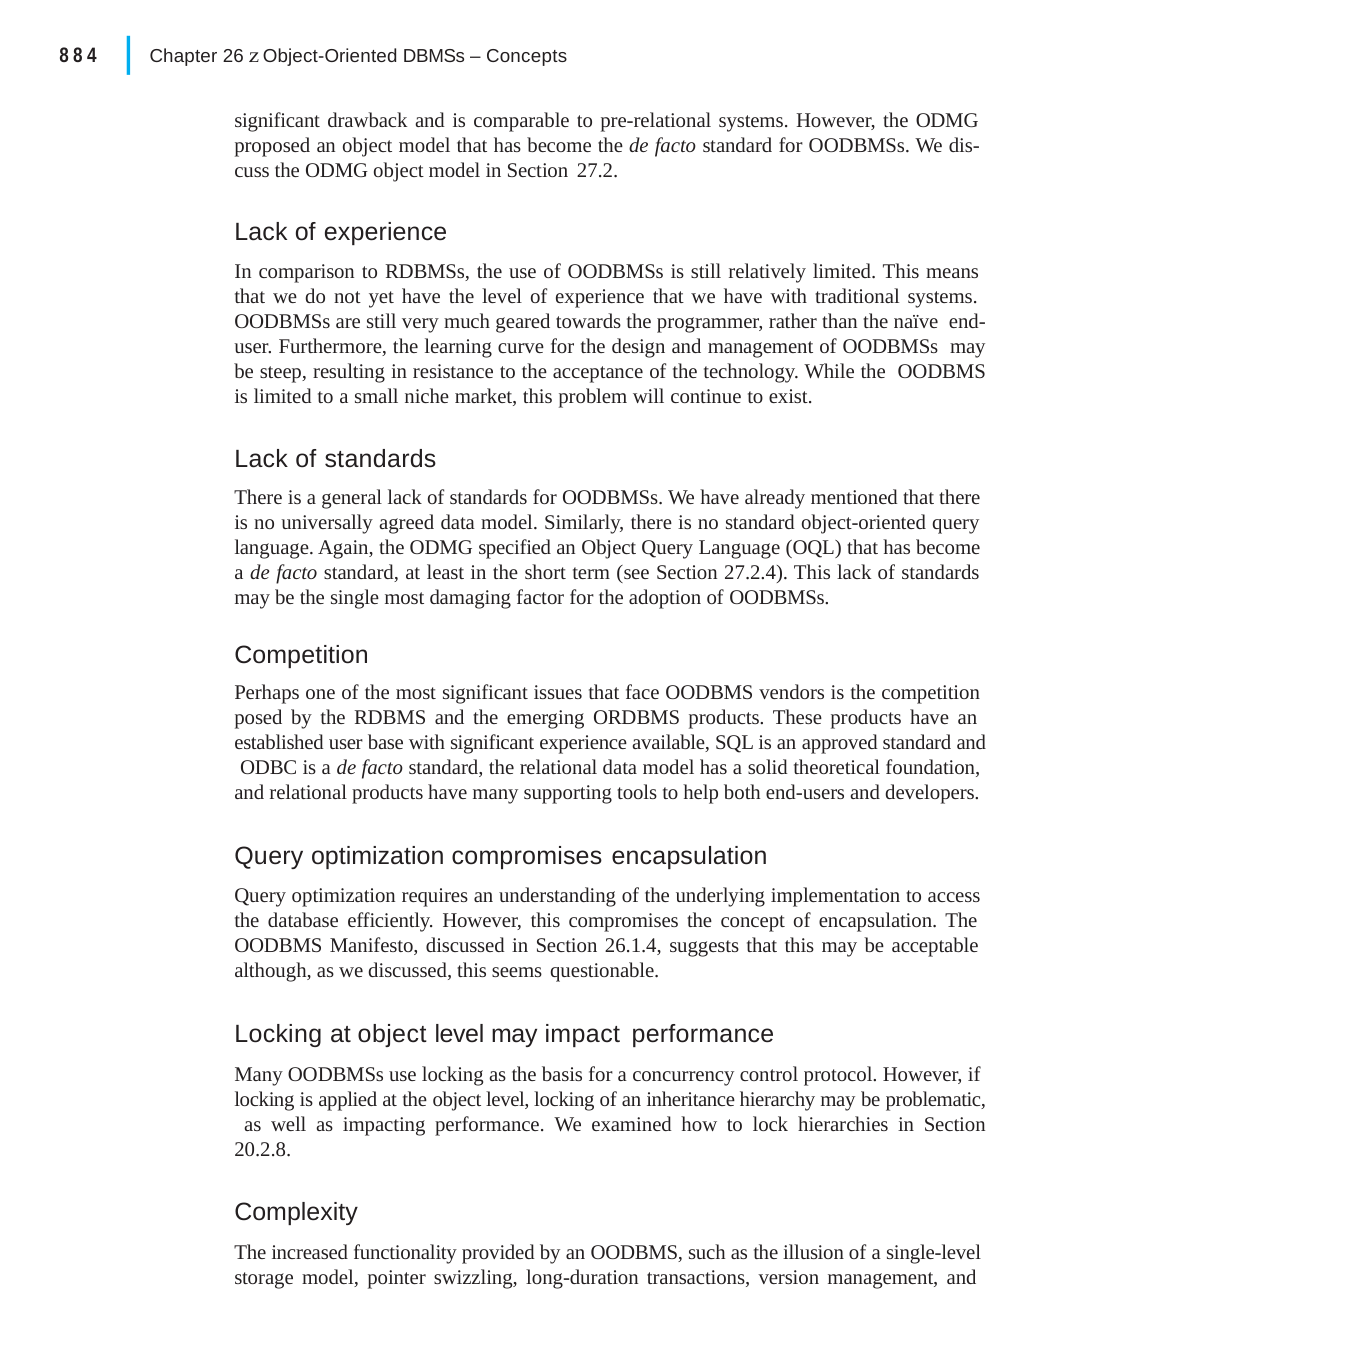

|
884
Chapter 26 z Object-Oriented DBMSs – Concepts
significant drawback and is comparable to pre-relational systems. However, the ODMG  proposed an object model that has become the de facto standard for OODBMSs. We dis-  cuss the ODMG object model in Section 27.2.

Lack of experience
In comparison to RDBMSs, the use of OODBMSs is still relatively limited. This means  that we do not yet have the level of experience that we have with traditional systems.  OODBMSs are still very much geared towards the programmer, rather than the naïve  end-user. Furthermore, the learning curve for the design and management of OODBMSs  may be steep, resulting in resistance to the acceptance of the technology. While the  OODBMS is limited to a small niche market, this problem will continue to exist.

Lack of standards
There is a general lack of standards for OODBMSs. We have already mentioned that there  is no universally agreed data model. Similarly, there is no standard object-oriented query  language. Again, the ODMG specified an Object Query Language (OQL) that has become  a de facto standard, at least in the short term (see Section 27.2.4). This lack of standards  may be the single most damaging factor for the adoption of OODBMSs.

Competition
Perhaps one of the most significant issues that face OODBMS vendors is the competition  posed by the RDBMS and the emerging ORDBMS products. These products have an  established user base with significant experience available, SQL is an approved standard and  ODBC is a de facto standard, the relational data model has a solid theoretical foundation,  and relational products have many supporting tools to help both end-users and developers.

Query optimization compromises encapsulation
Query optimization requires an understanding of the underlying implementation to access  the database efficiently. However, this compromises the concept of encapsulation. The  OODBMS Manifesto, discussed in Section 26.1.4, suggests that this may be acceptable  although, as we discussed, this seems questionable.

Locking at object level may impact performance
Many OODBMSs use locking as the basis for a concurrency control protocol. However, if  locking is applied at the object level, locking of an inheritance hierarchy may be problematic,  as well as impacting performance. We examined how to lock hierarchies in Section 20.2.8.

Complexity
The increased functionality provided by an OODBMS, such as the illusion of a single-level  storage model, pointer swizzling, long-duration transactions, version management, and